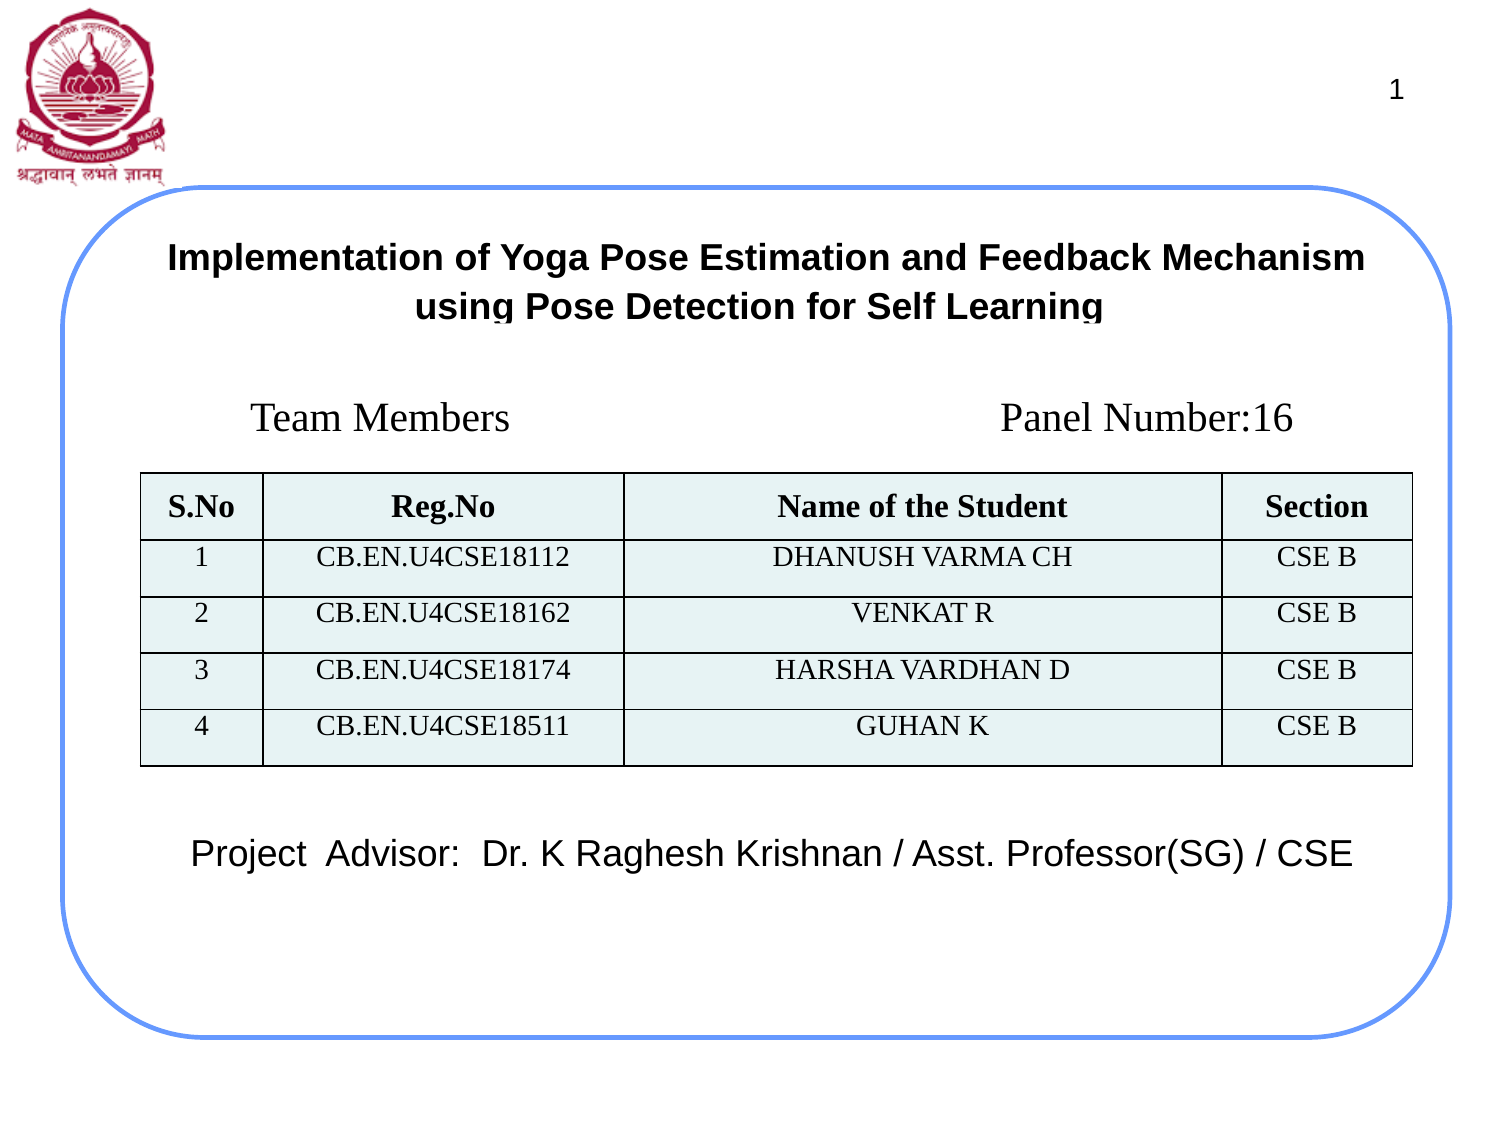

1
 Implementation of Yoga Pose Estimation and Feedback Mechanism using Pose Detection for Self Learning

 Team Members                                	 Panel Number:16

 Project  Advisor:  Dr. K Raghesh Krishnan / Asst. Professor(SG) / CSE
| S.No | Reg.No | Name of the Student | Section |
| --- | --- | --- | --- |
| 1 | CB.EN.U4CSE18112 | DHANUSH VARMA CH | CSE B |
| 2 | CB.EN.U4CSE18162 | VENKAT R | CSE B |
| 3 | CB.EN.U4CSE18174 | HARSHA VARDHAN D | CSE B |
| 4 | CB.EN.U4CSE18511 | GUHAN K | CSE B |